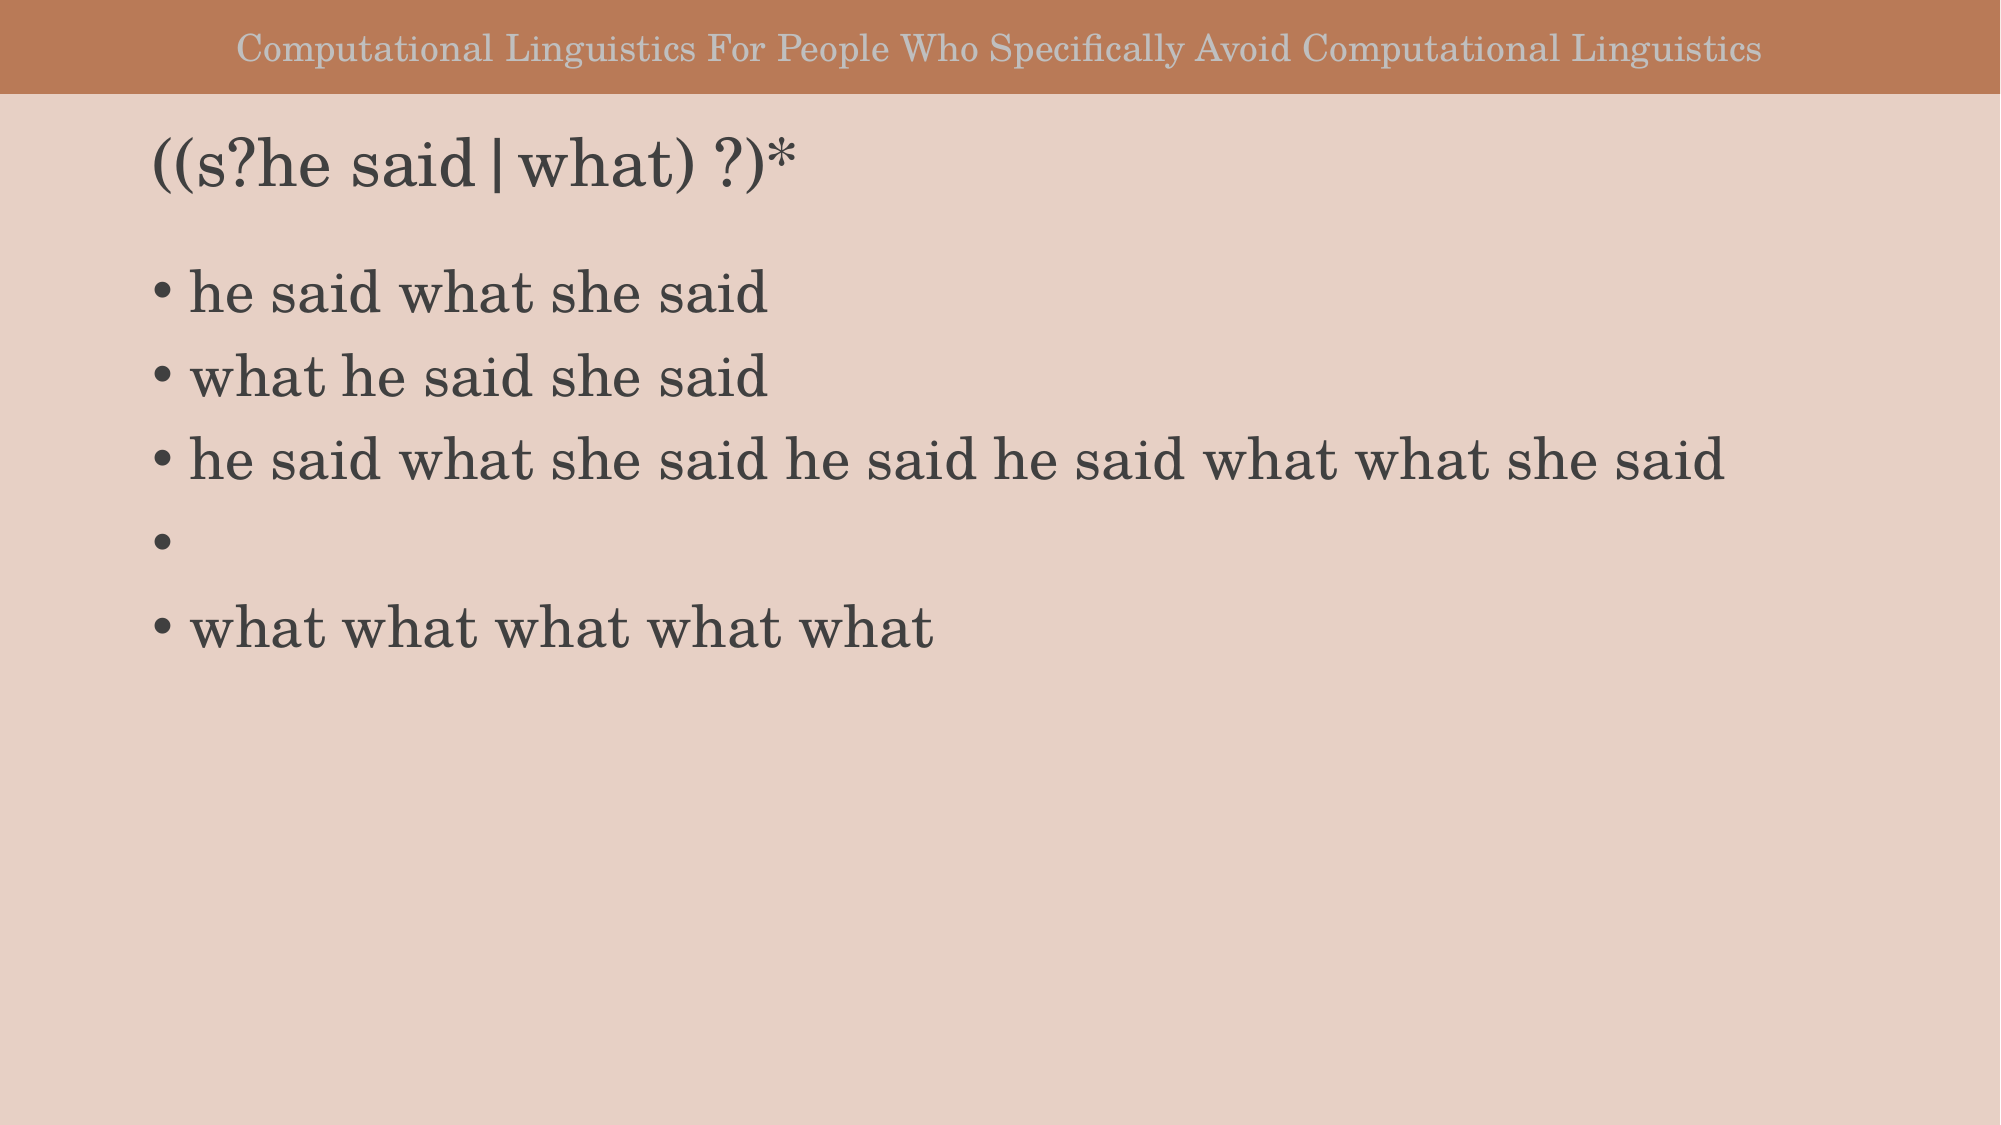

# ((s?he said|what) ?)*
he said what she said
what he said she said
he said what she said he said he said what what she said

what what what what what